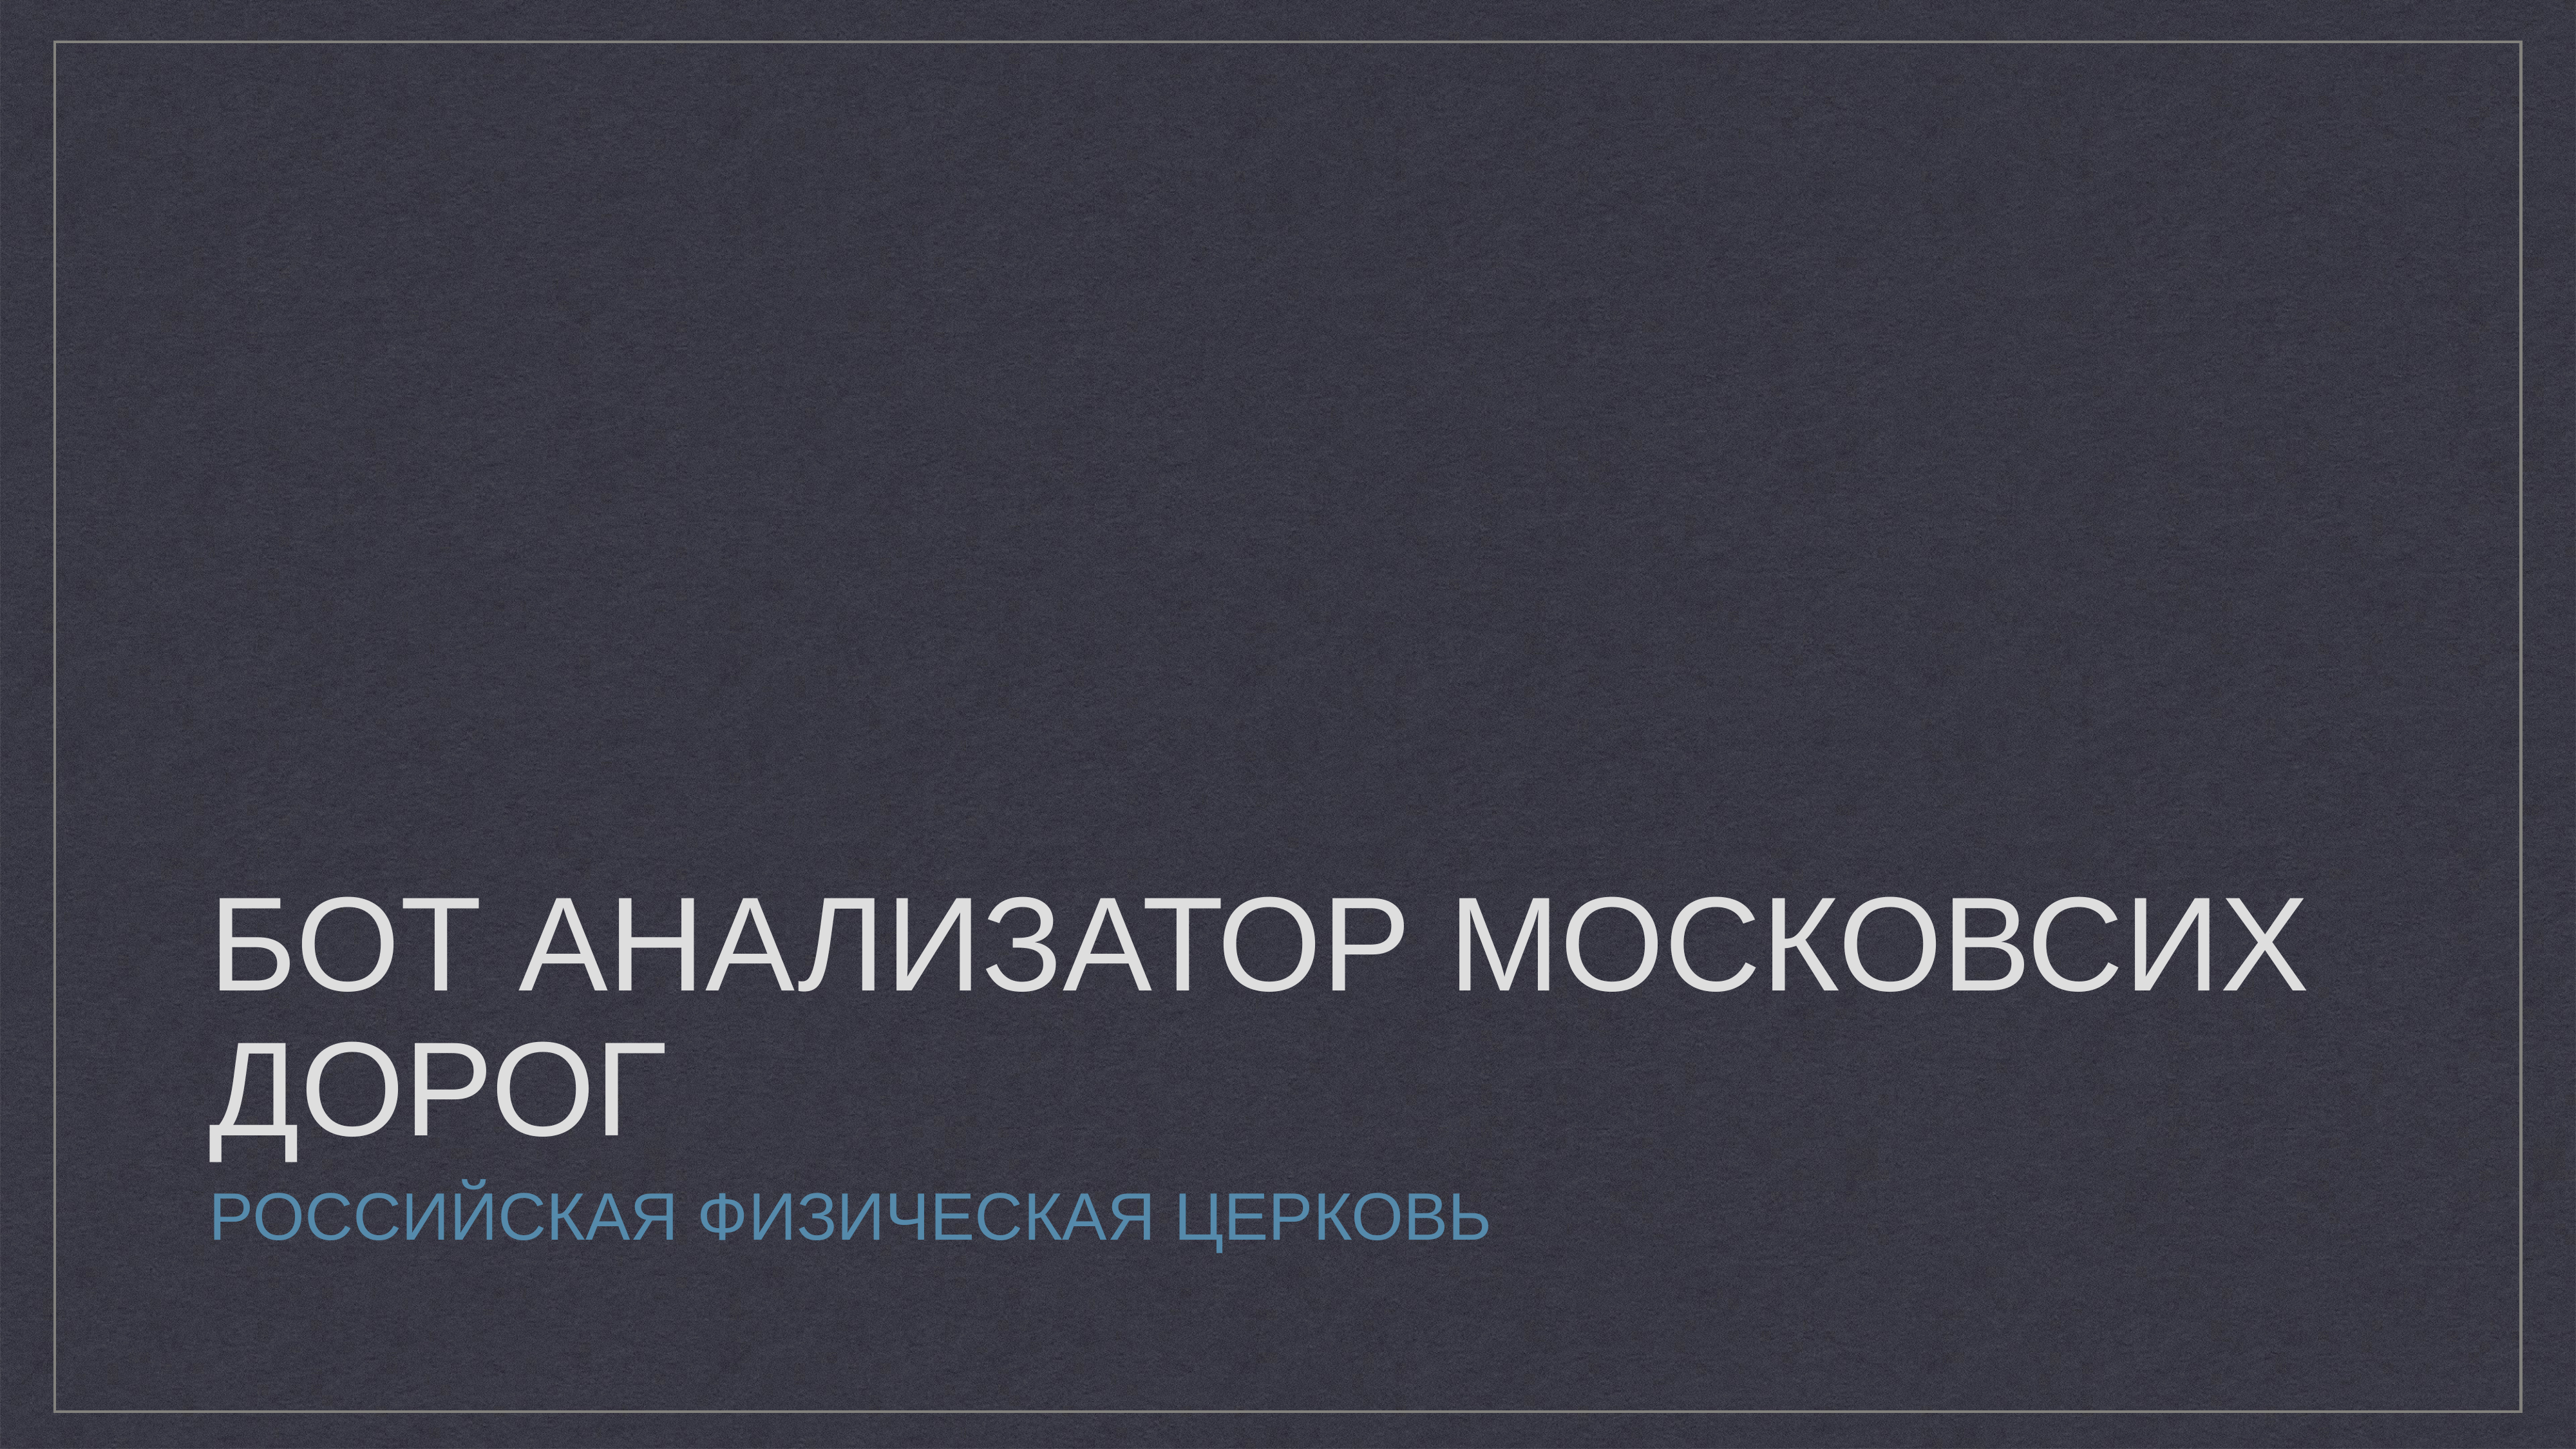

# Бот Анализатор московсих дорог
Российская физическая церковь